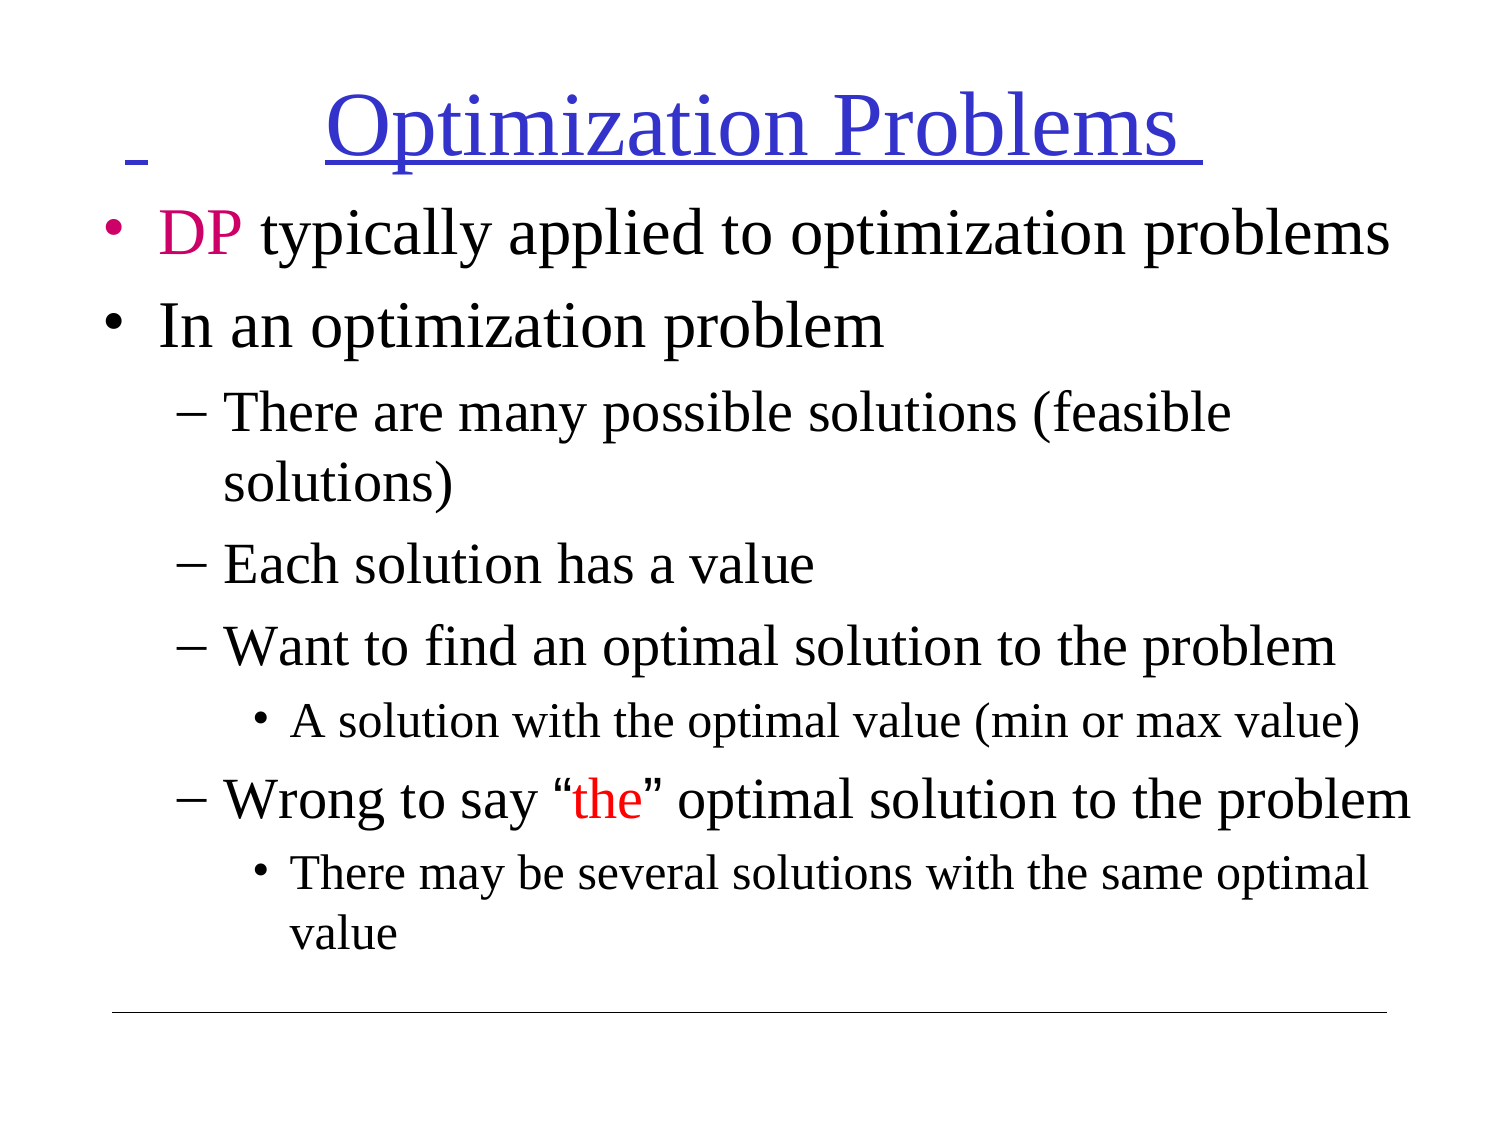

Optimization Problems
DP typically applied to optimization problems
In an optimization problem
There are many possible solutions (feasible solutions)
Each solution has a value
Want to find an optimal solution to the problem
A solution with the optimal value (min or max value)
Wrong to say “the” optimal solution to the problem
There may be several solutions with the same optimal value